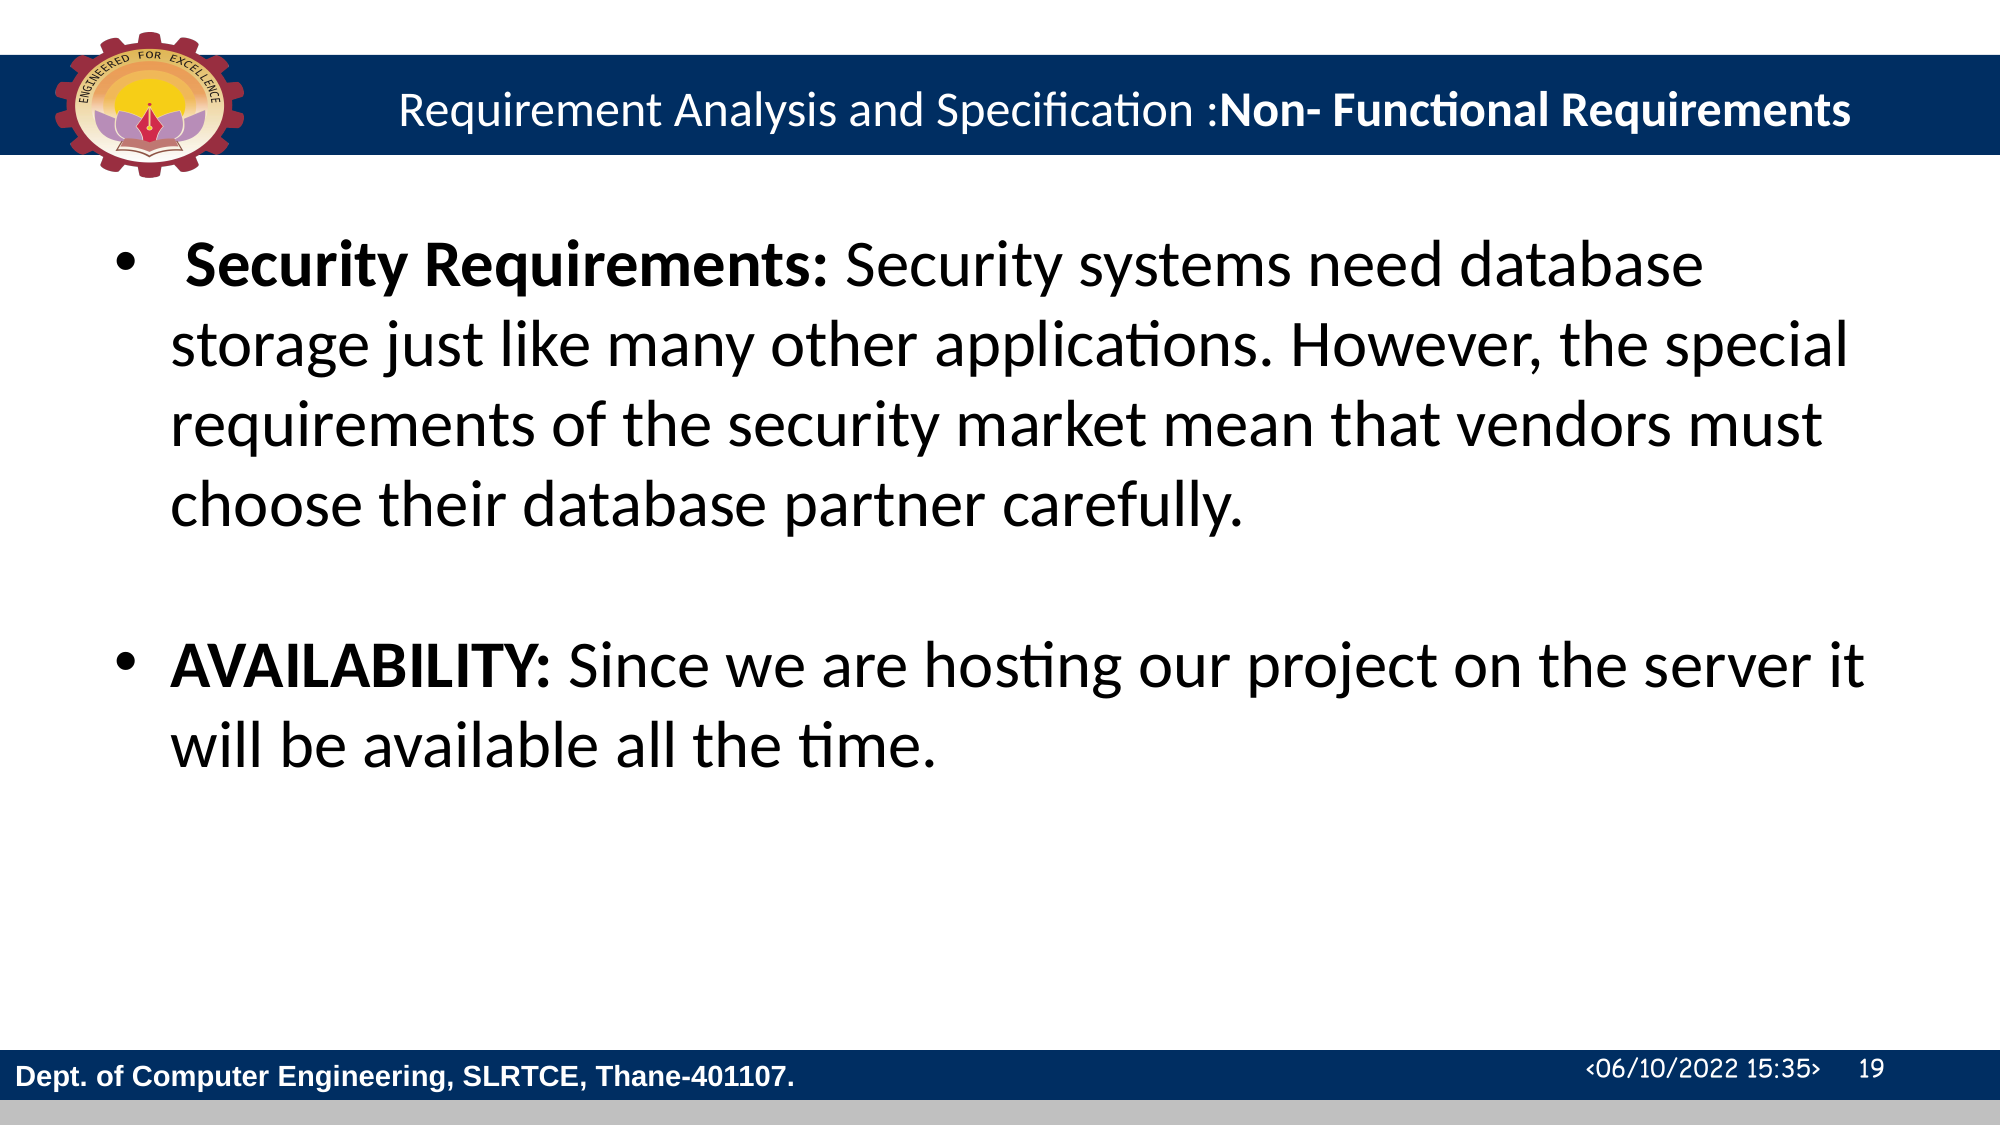

# Requirement Analysis and Specification :Non- Functional Requirements
 Security Requirements: Security systems need database storage just like many other applications. However, the special requirements of the security market mean that vendors must choose their database partner carefully.

AVAILABILITY: Since we are hosting our project on the server it will be available all the time.

<06/10/2022 15:35>     19